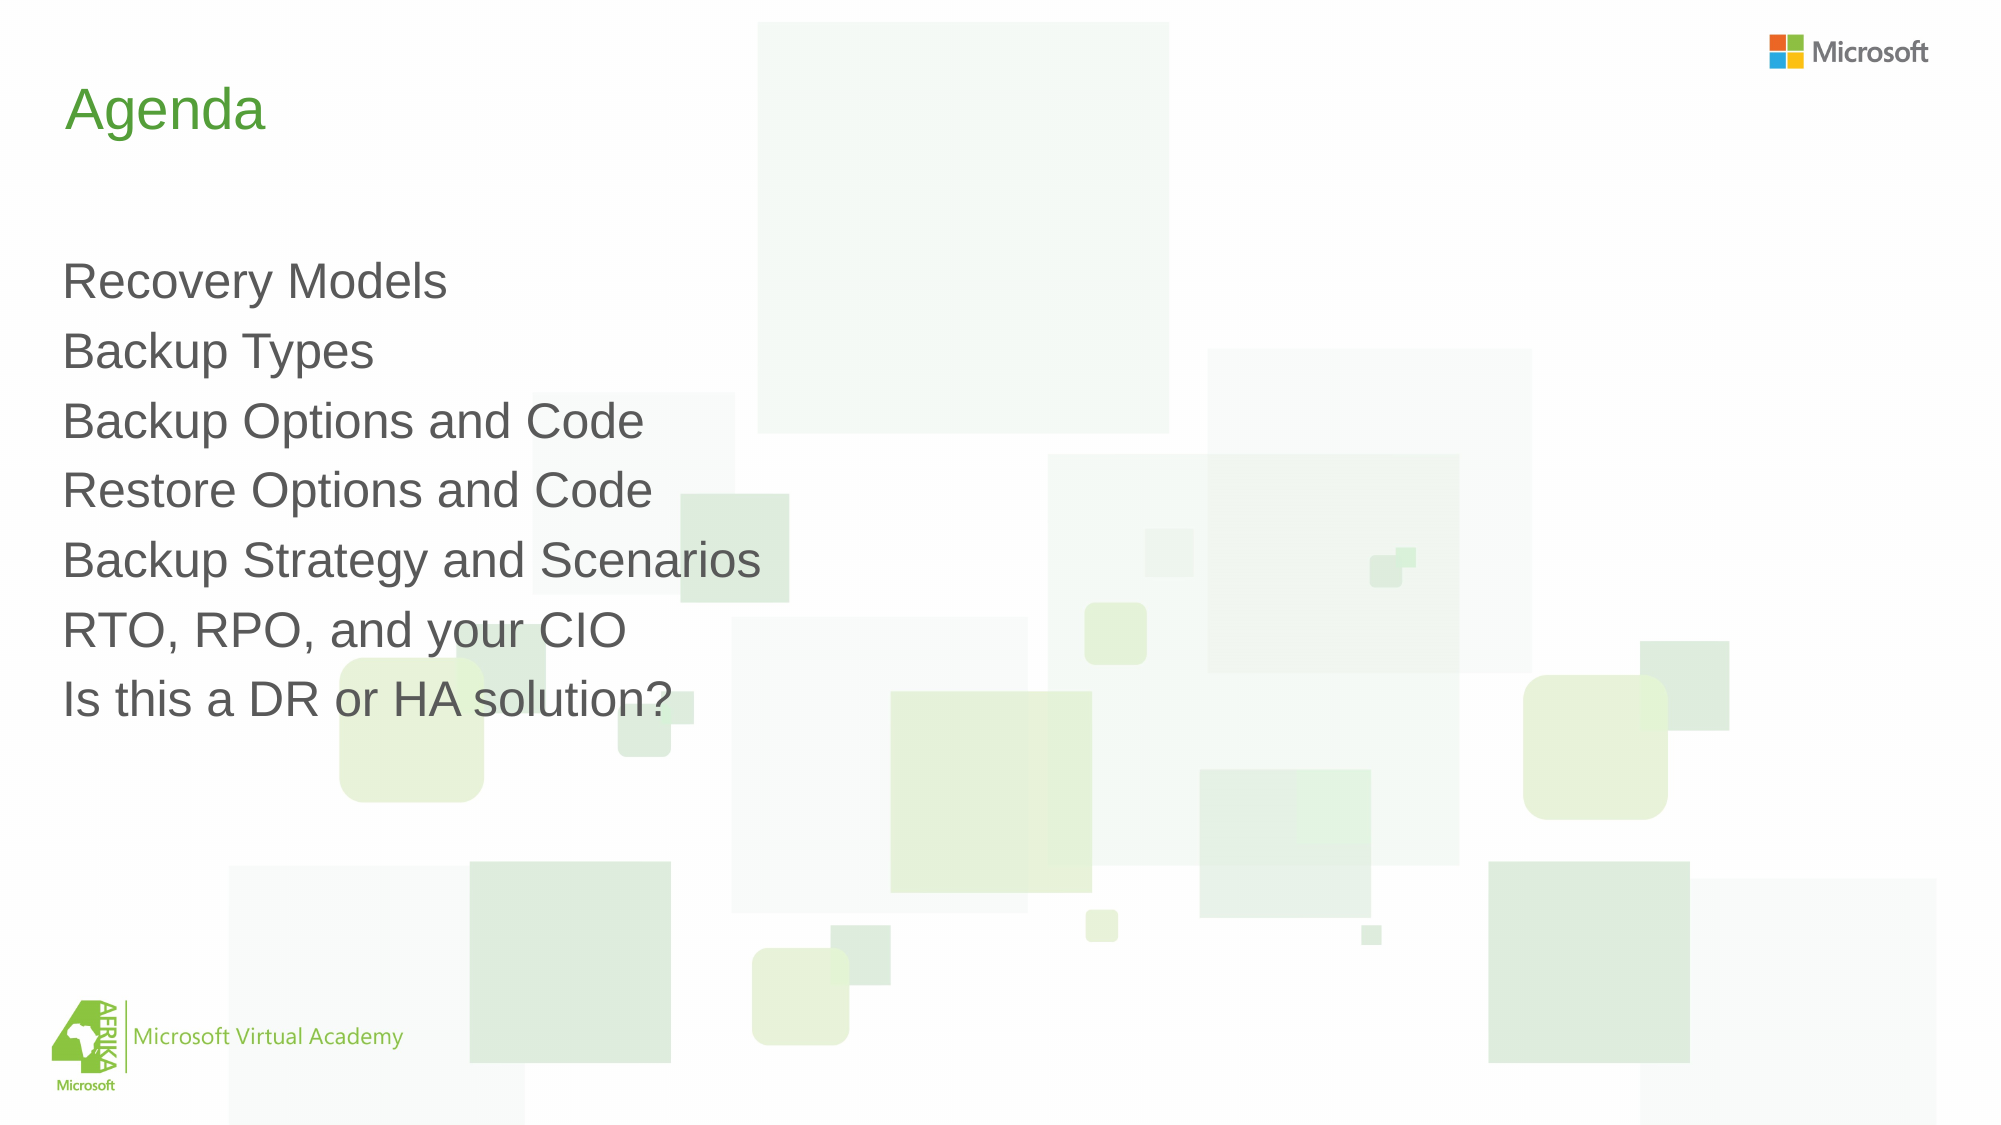

# Agenda
Recovery Models
Backup Types
Backup Options and Code
Restore Options and Code
Backup Strategy and Scenarios
RTO, RPO, and your CIO
Is this a DR or HA solution?